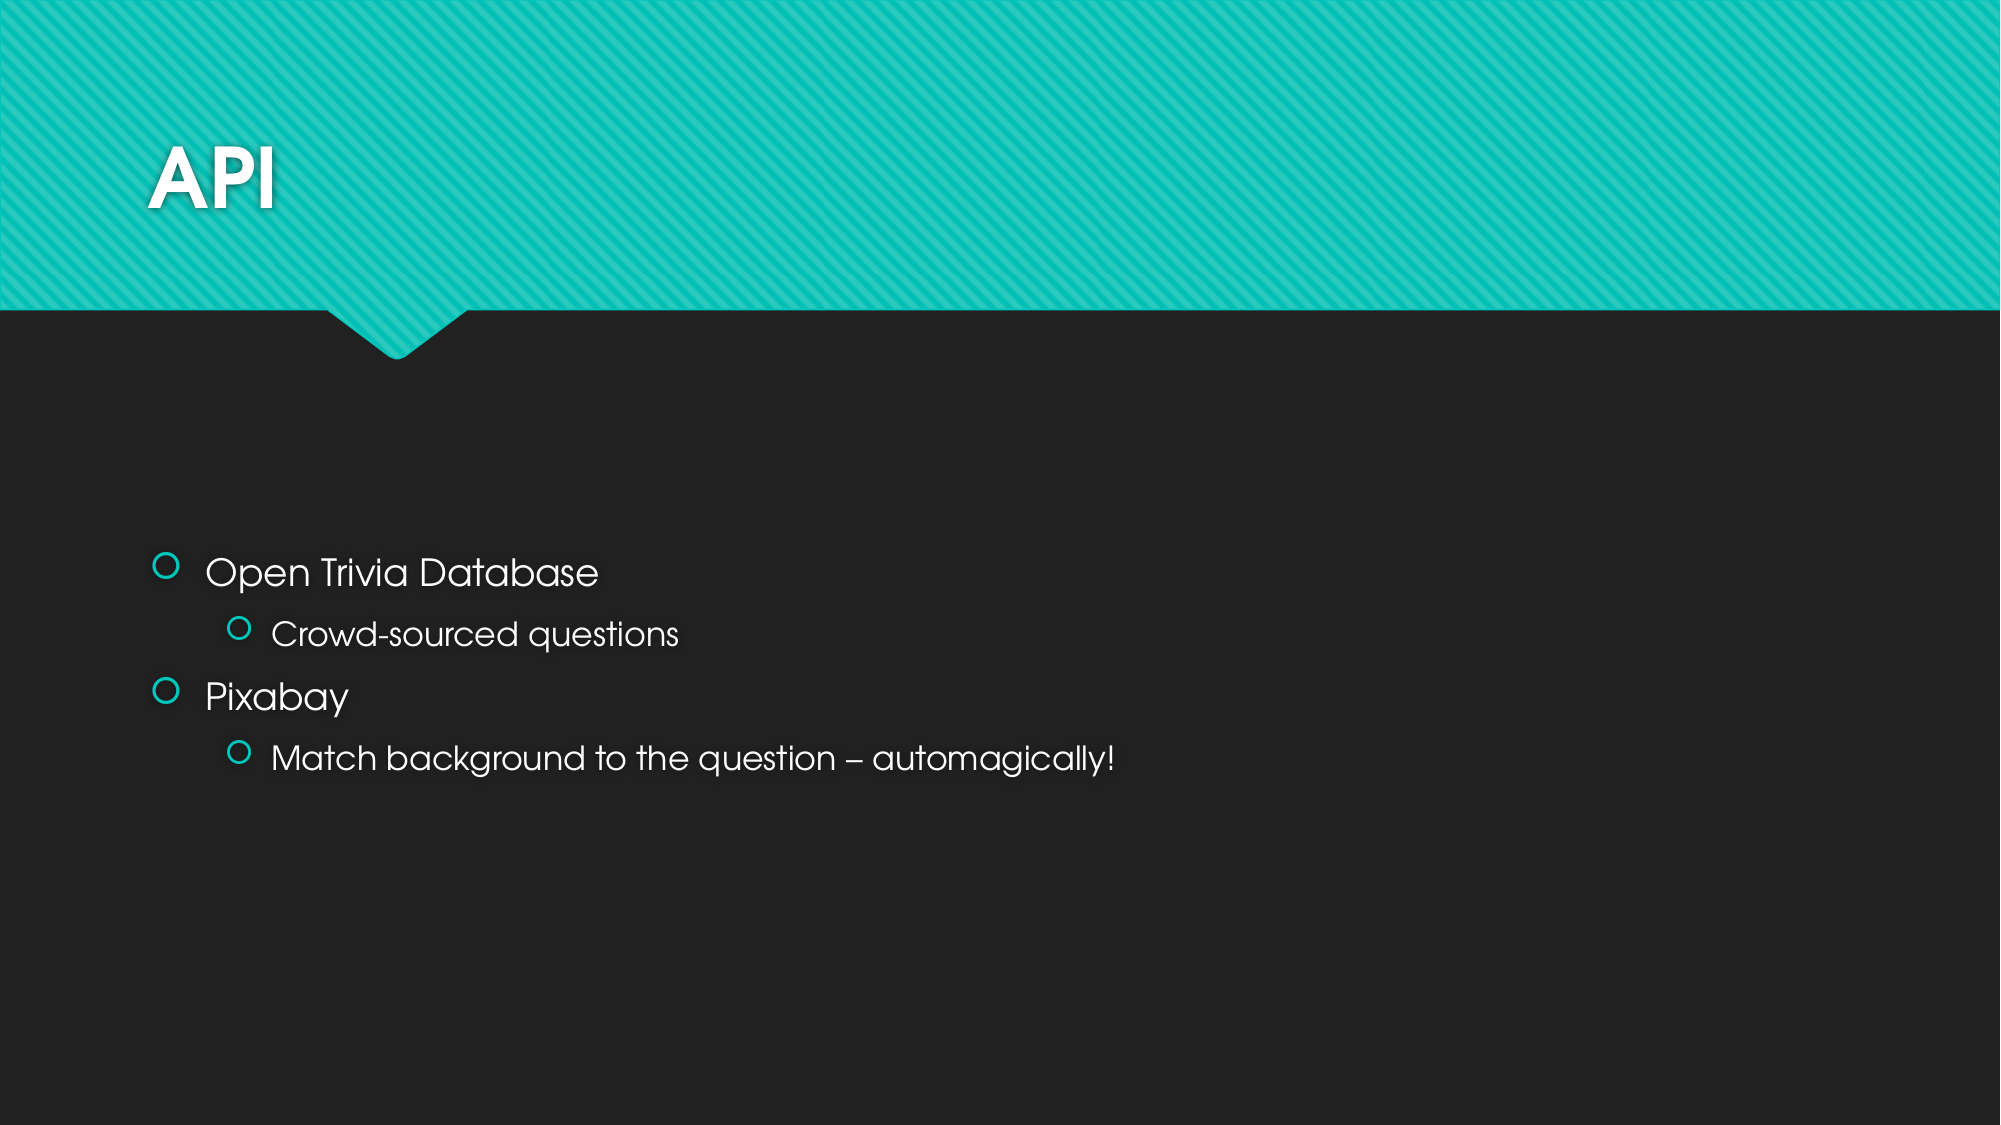

# API
Open Trivia Database
Crowd-sourced questions
Pixabay
Match background to the question – automagically!